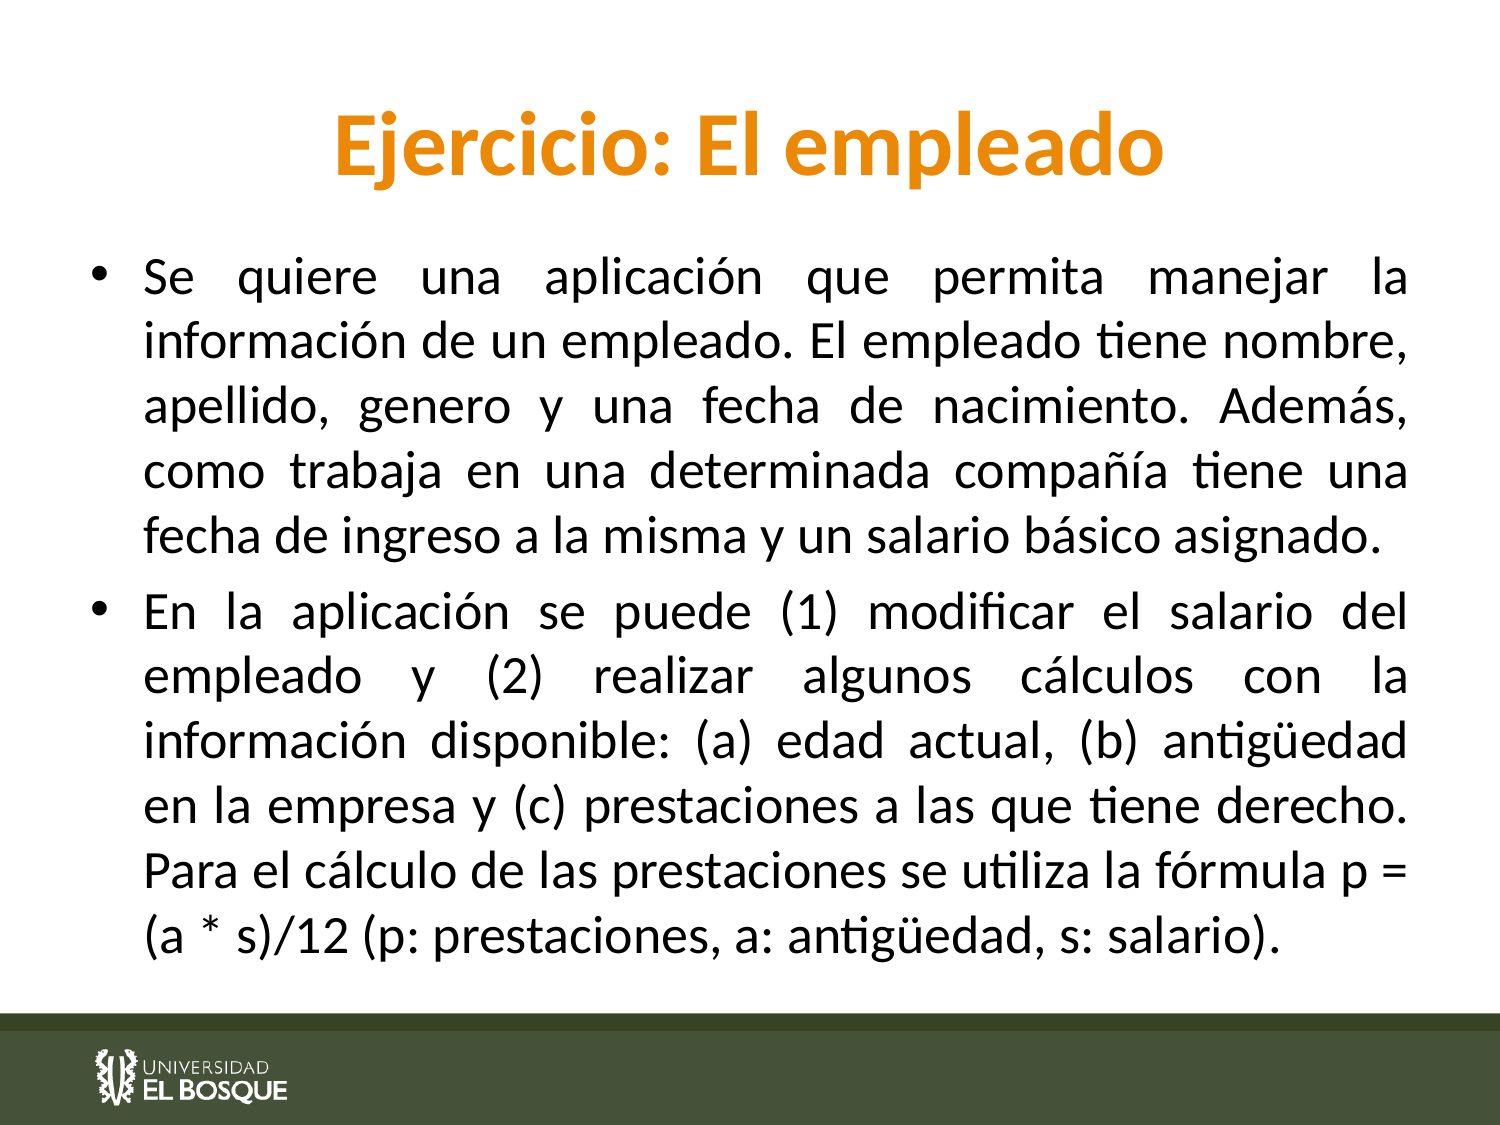

# Ejercicio: El empleado
Se quiere una aplicación que permita manejar la información de un empleado. El empleado tiene nombre, apellido, genero y una fecha de nacimiento. Además, como trabaja en una determinada compañía tiene una fecha de ingreso a la misma y un salario básico asignado.
En la aplicación se puede (1) modificar el salario del empleado y (2) realizar algunos cálculos con la información disponible: (a) edad actual, (b) antigüedad en la empresa y (c) prestaciones a las que tiene derecho. Para el cálculo de las prestaciones se utiliza la fórmula p = (a * s)/12 (p: prestaciones, a: antigüedad, s: salario).